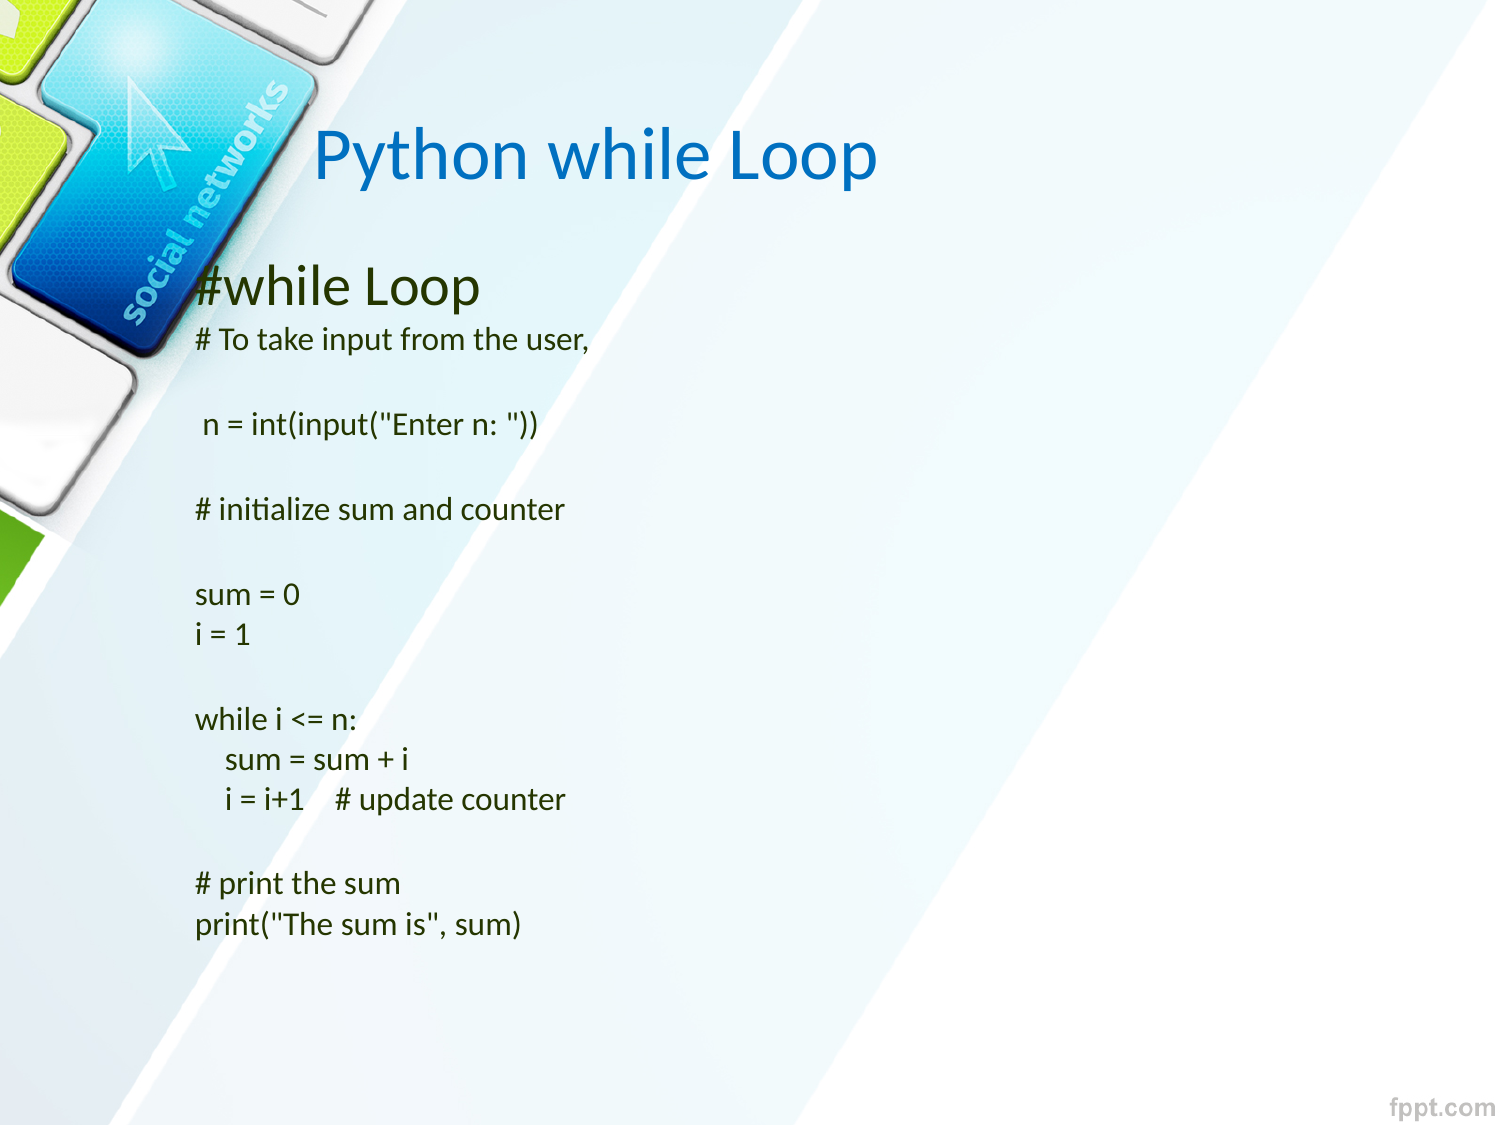

Python while Loop
#while Loop
# To take input from the user,

 n = int(input("Enter n: "))

# initialize sum and counter

sum = 0
i = 1

while i <= n:
    sum = sum + i
    i = i+1    # update counter

# print the sum
print("The sum is", sum)